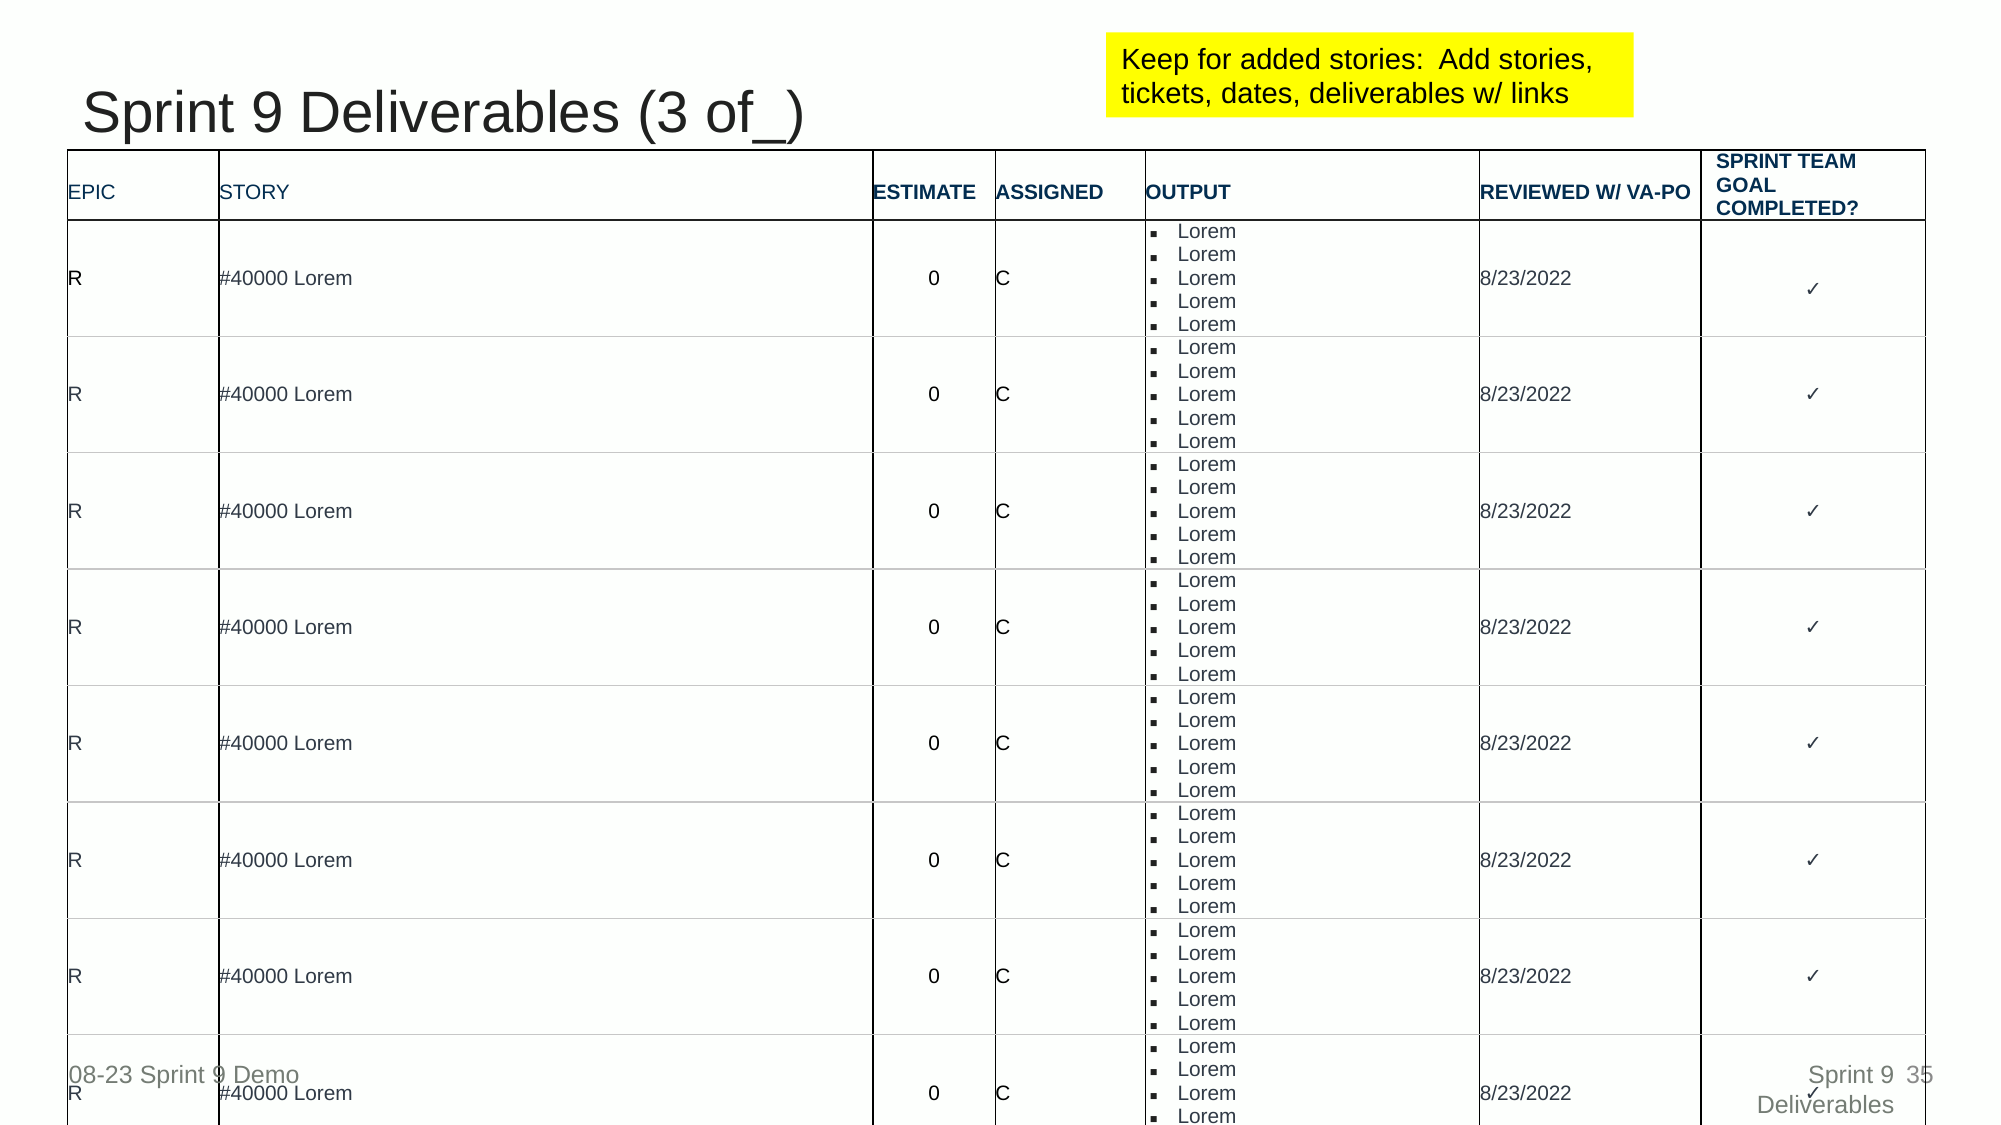

Keep for added stories:  Add stories, tickets, dates, deliverables w/ links
# Sprint 9 Deliverables (3 of_)
| EPIC | STORY | ESTIMATE | ASSIGNED | OUTPUT | REVIEWED W/ VA-PO | SPRINT TEAM GOAL COMPLETED? |
| --- | --- | --- | --- | --- | --- | --- |
| R | #40000 Lorem | 0 | C | Lorem Lorem Lorem Lorem Lorem | 8/23/2022 | ✓ |
| R | #40000 Lorem | 0 | C | Lorem Lorem Lorem Lorem Lorem | 8/23/2022 | ✓ |
| R | #40000 Lorem | 0 | C | Lorem Lorem Lorem Lorem Lorem | 8/23/2022 | ✓ |
| R | #40000 Lorem | 0 | C | Lorem Lorem Lorem Lorem Lorem | 8/23/2022 | ✓ |
| R | #40000 Lorem | 0 | C | Lorem Lorem Lorem Lorem Lorem | 8/23/2022 | ✓ |
| R | #40000 Lorem | 0 | C | Lorem Lorem Lorem Lorem Lorem | 8/23/2022 | ✓ |
| R | #40000 Lorem | 0 | C | Lorem Lorem Lorem Lorem Lorem | 8/23/2022 | ✓ |
| R | #40000 Lorem | 0 | C | Lorem Lorem Lorem Lorem Lorem | 8/23/2022 | ✓ |
| R | #40000 Lorem | 0 | C | Lorem Lorem Lorem Lorem Lorem | 8/23/2022 | ✓ |
| R | #40000 Lorem | 0 | C | Lorem Lorem Lorem Lorem Lorem | 7/12/2022 | ✓ |
35
08-23 Sprint 9 Demo
Sprint 9 Deliverables